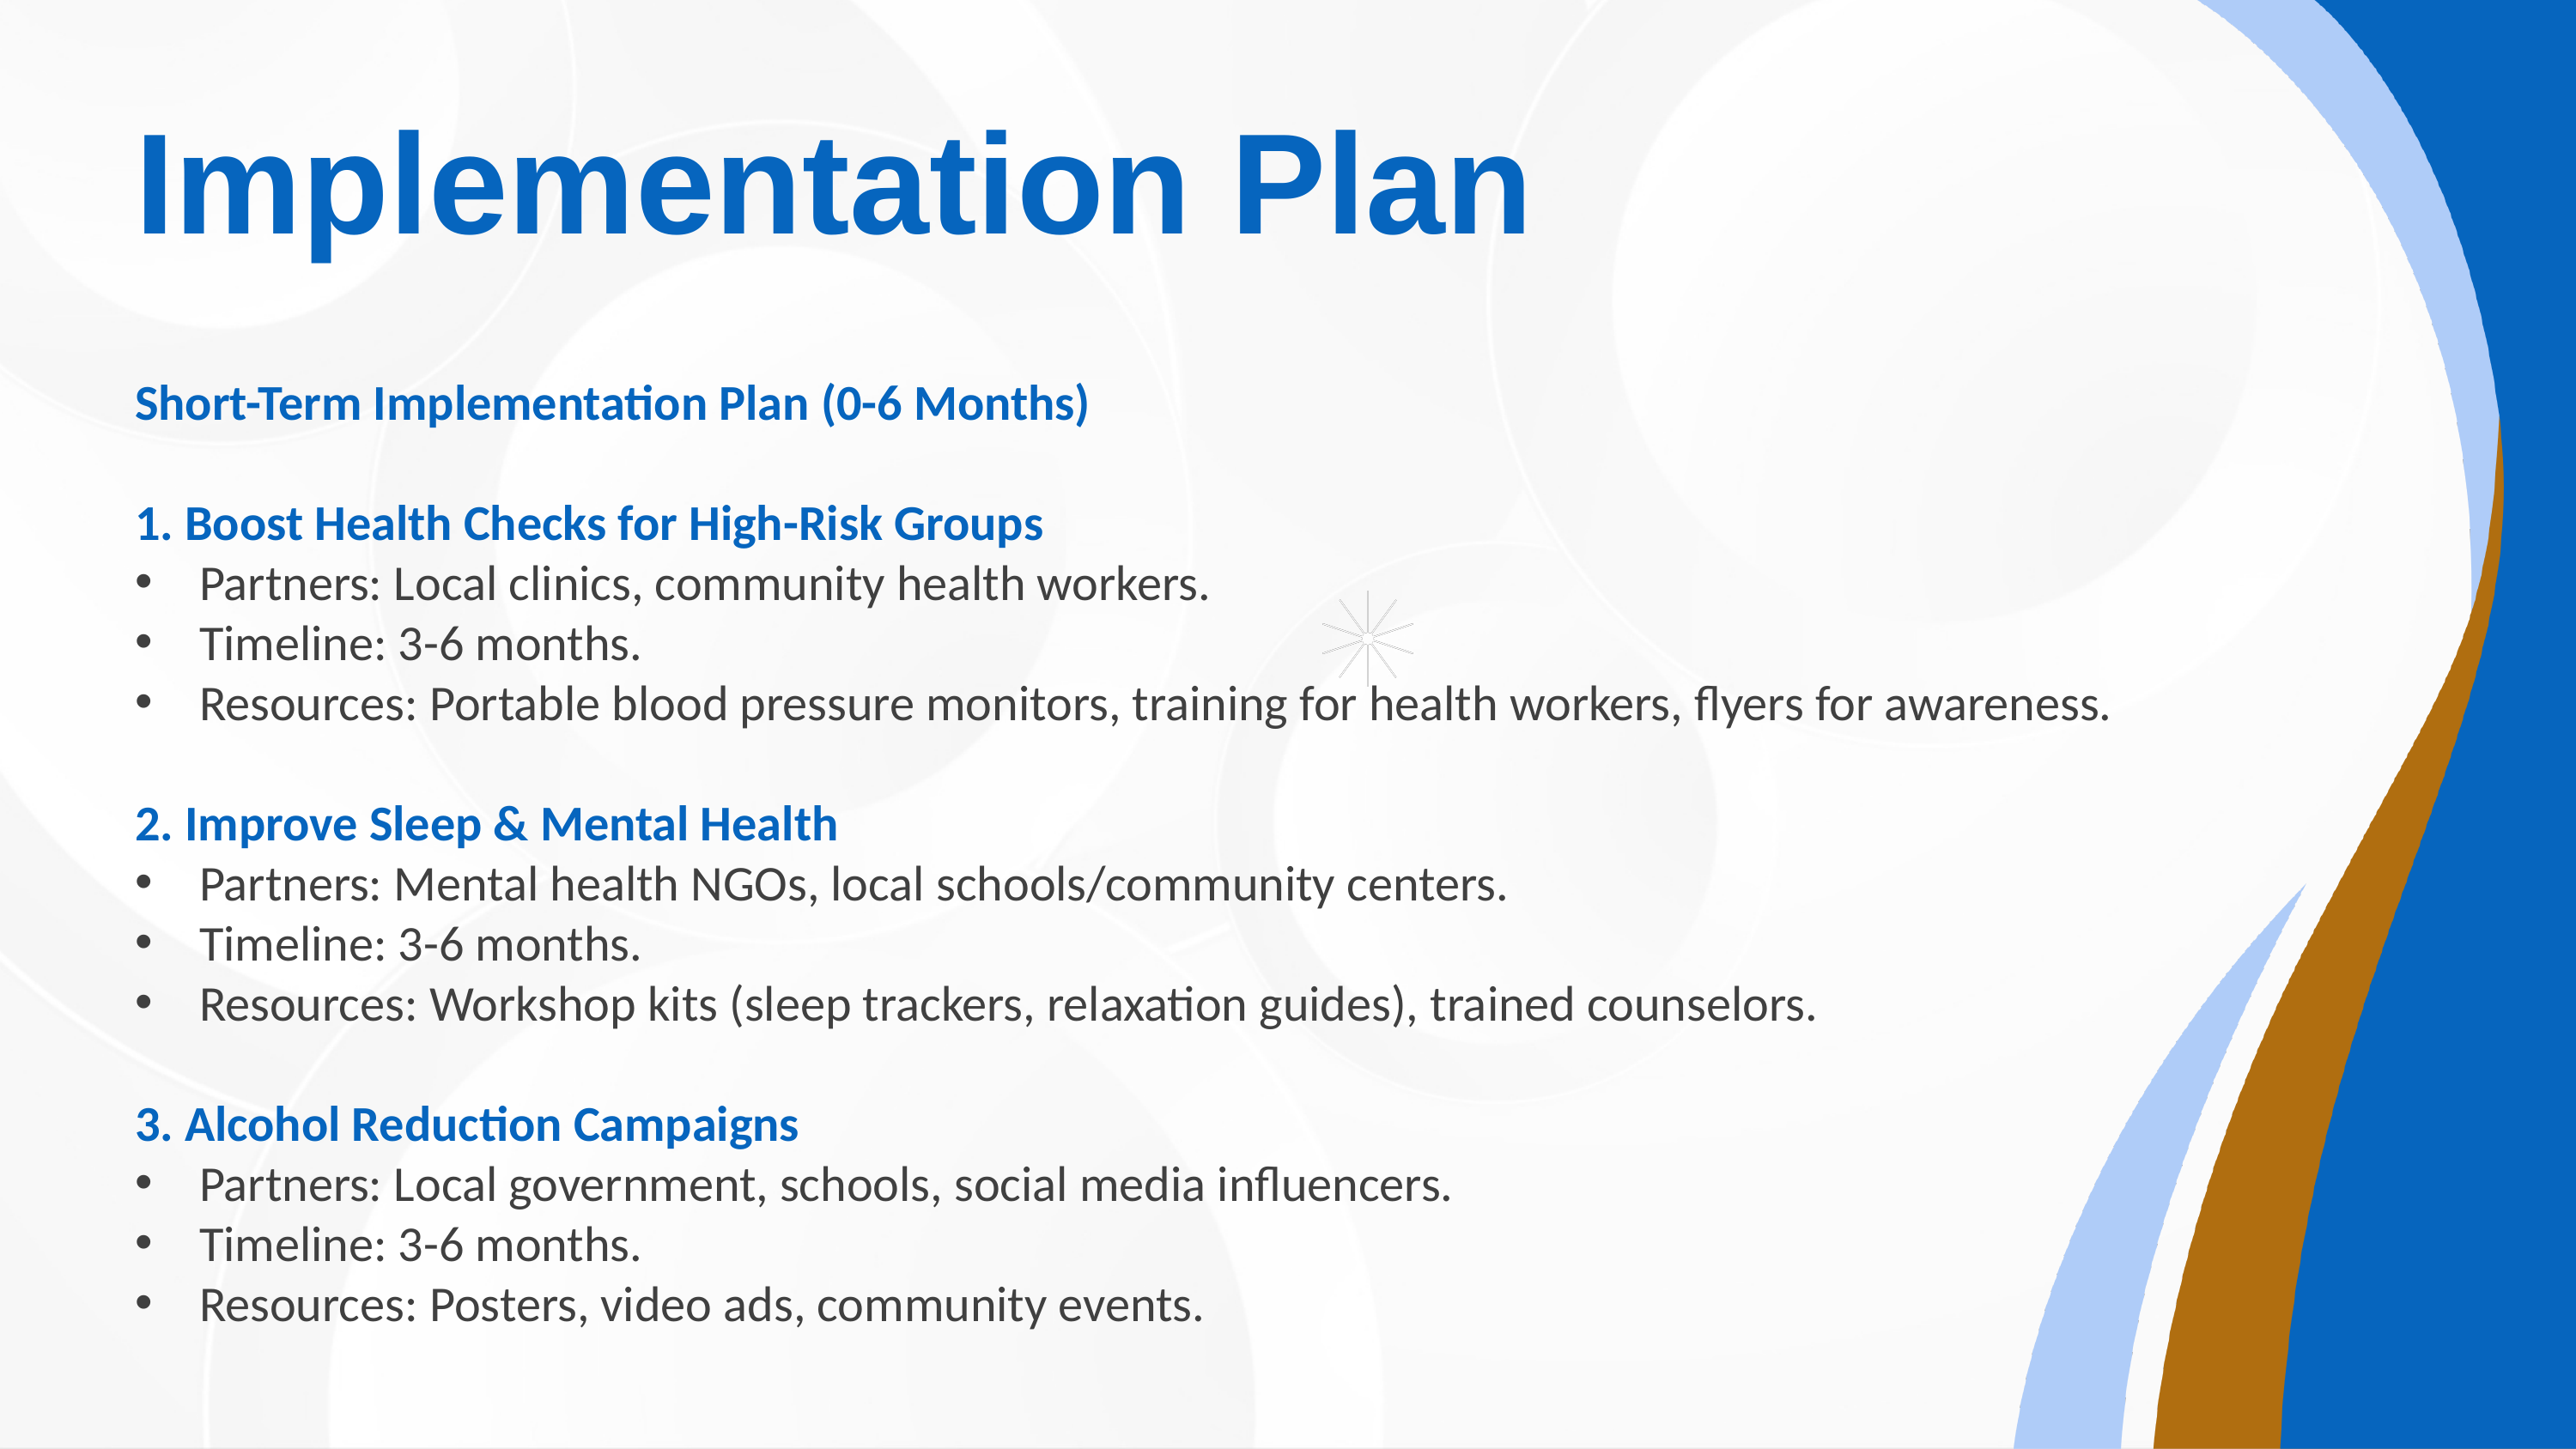

Implementation Plan
Short-Term Implementation Plan (0-6 Months)
1. Boost Health Checks for High-Risk Groups
Partners: Local clinics, community health workers.
Timeline: 3-6 months.
Resources: Portable blood pressure monitors, training for health workers, flyers for awareness.

2. Improve Sleep & Mental Health
Partners: Mental health NGOs, local schools/community centers.
Timeline: 3-6 months.
Resources: Workshop kits (sleep trackers, relaxation guides), trained counselors.

3. Alcohol Reduction Campaigns
Partners: Local government, schools, social media influencers.
Timeline: 3-6 months.
Resources: Posters, video ads, community events.